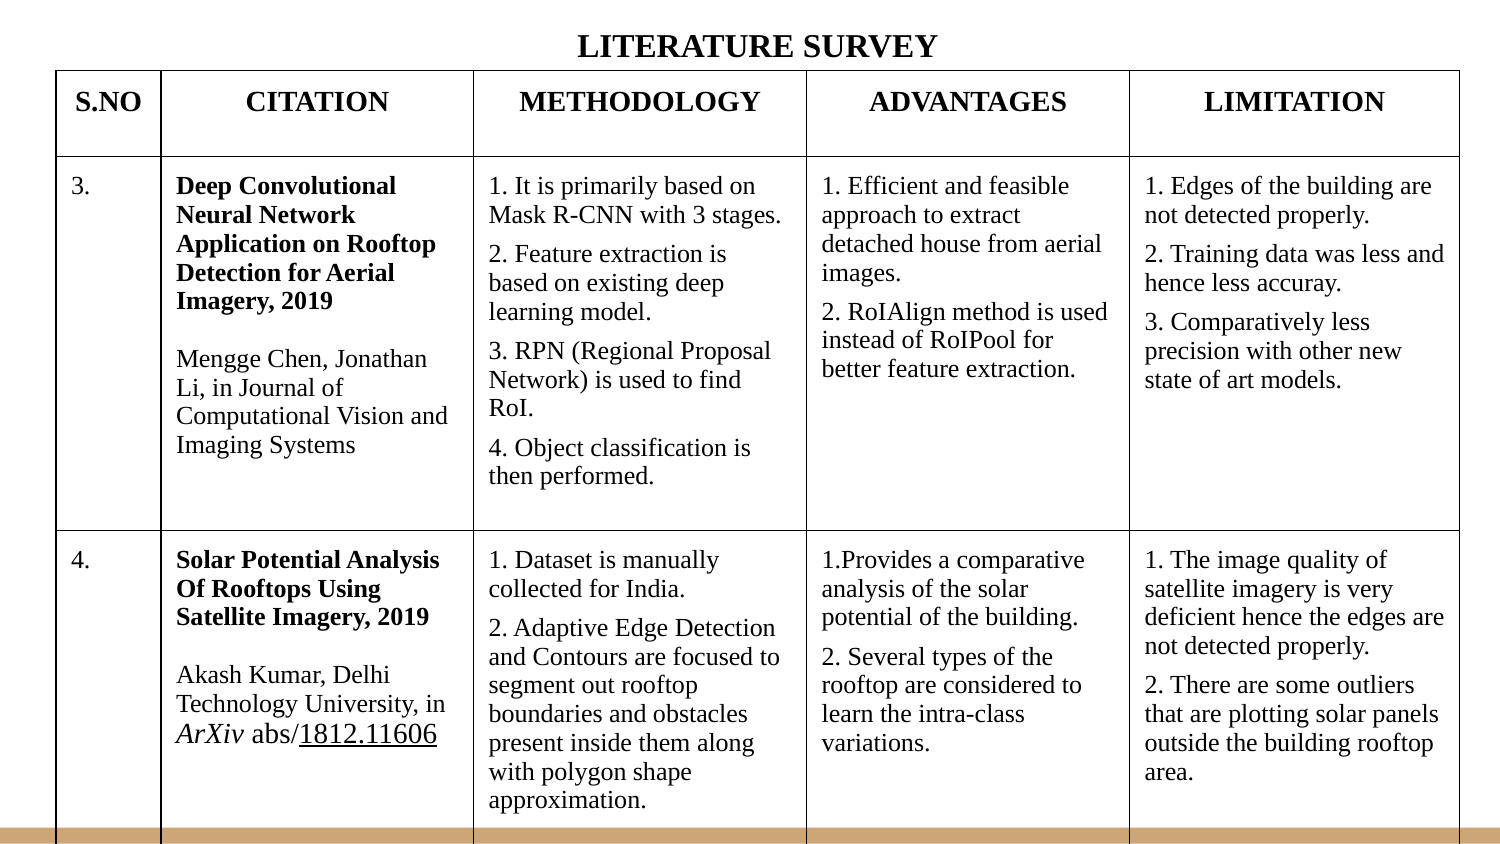

LITERATURE SURVEY
| S.NO | CITATION | METHODOLOGY | ADVANTAGES | LIMITATION |
| --- | --- | --- | --- | --- |
| 3. | Deep Convolutional Neural Network Application on Rooftop Detection for Aerial Imagery, 2019 Mengge Chen, Jonathan Li, in Journal of Computational Vision and Imaging Systems | 1. It is primarily based on Mask R-CNN with 3 stages. 2. Feature extraction is based on existing deep learning model. 3. RPN (Regional Proposal Network) is used to find RoI. 4. Object classification is then performed. | 1. Efficient and feasible approach to extract detached house from aerial images. 2. RoIAlign method is used instead of RoIPool for better feature extraction. | 1. Edges of the building are not detected properly. 2. Training data was less and hence less accuray. 3. Comparatively less precision with other new state of art models. |
| 4. | Solar Potential Analysis Of Rooftops Using Satellite Imagery, 2019 Akash Kumar, Delhi Technology University, in ArXiv abs/1812.11606 | 1. Dataset is manually collected for India. 2. Adaptive Edge Detection and Contours are focused to segment out rooftop boundaries and obstacles present inside them along with polygon shape approximation. | 1.Provides a comparative analysis of the solar potential of the building. 2. Several types of the rooftop are considered to learn the intra-class variations. | 1. The image quality of satellite imagery is very deficient hence the edges are not detected properly. 2. There are some outliers that are plotting solar panels outside the building rooftop area. |